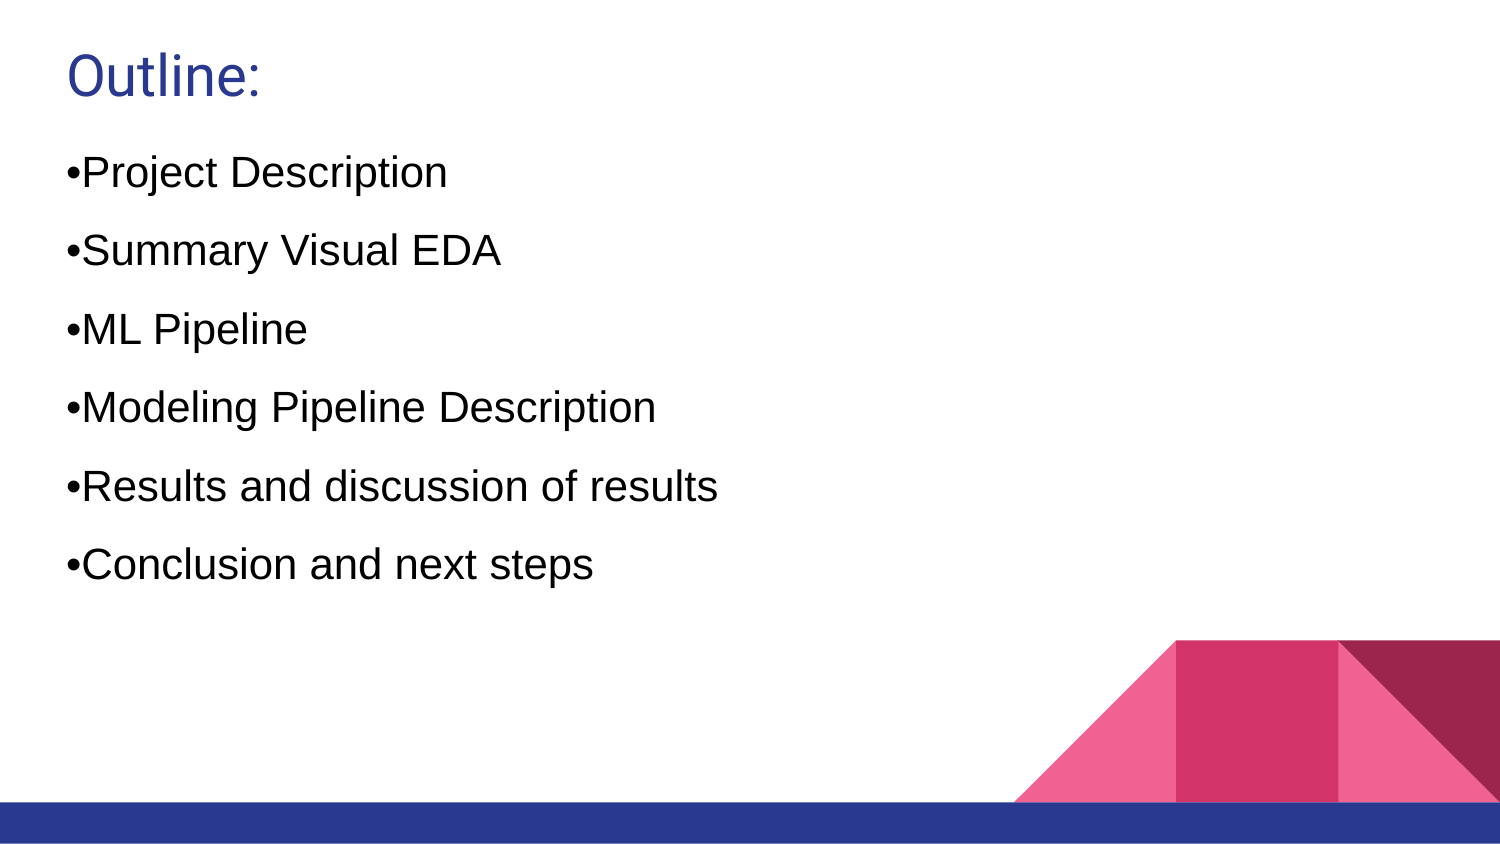

# Outline:
•Project Description
•Summary Visual EDA
•ML Pipeline
•Modeling Pipeline Description
•Results and discussion of results
•Conclusion and next steps